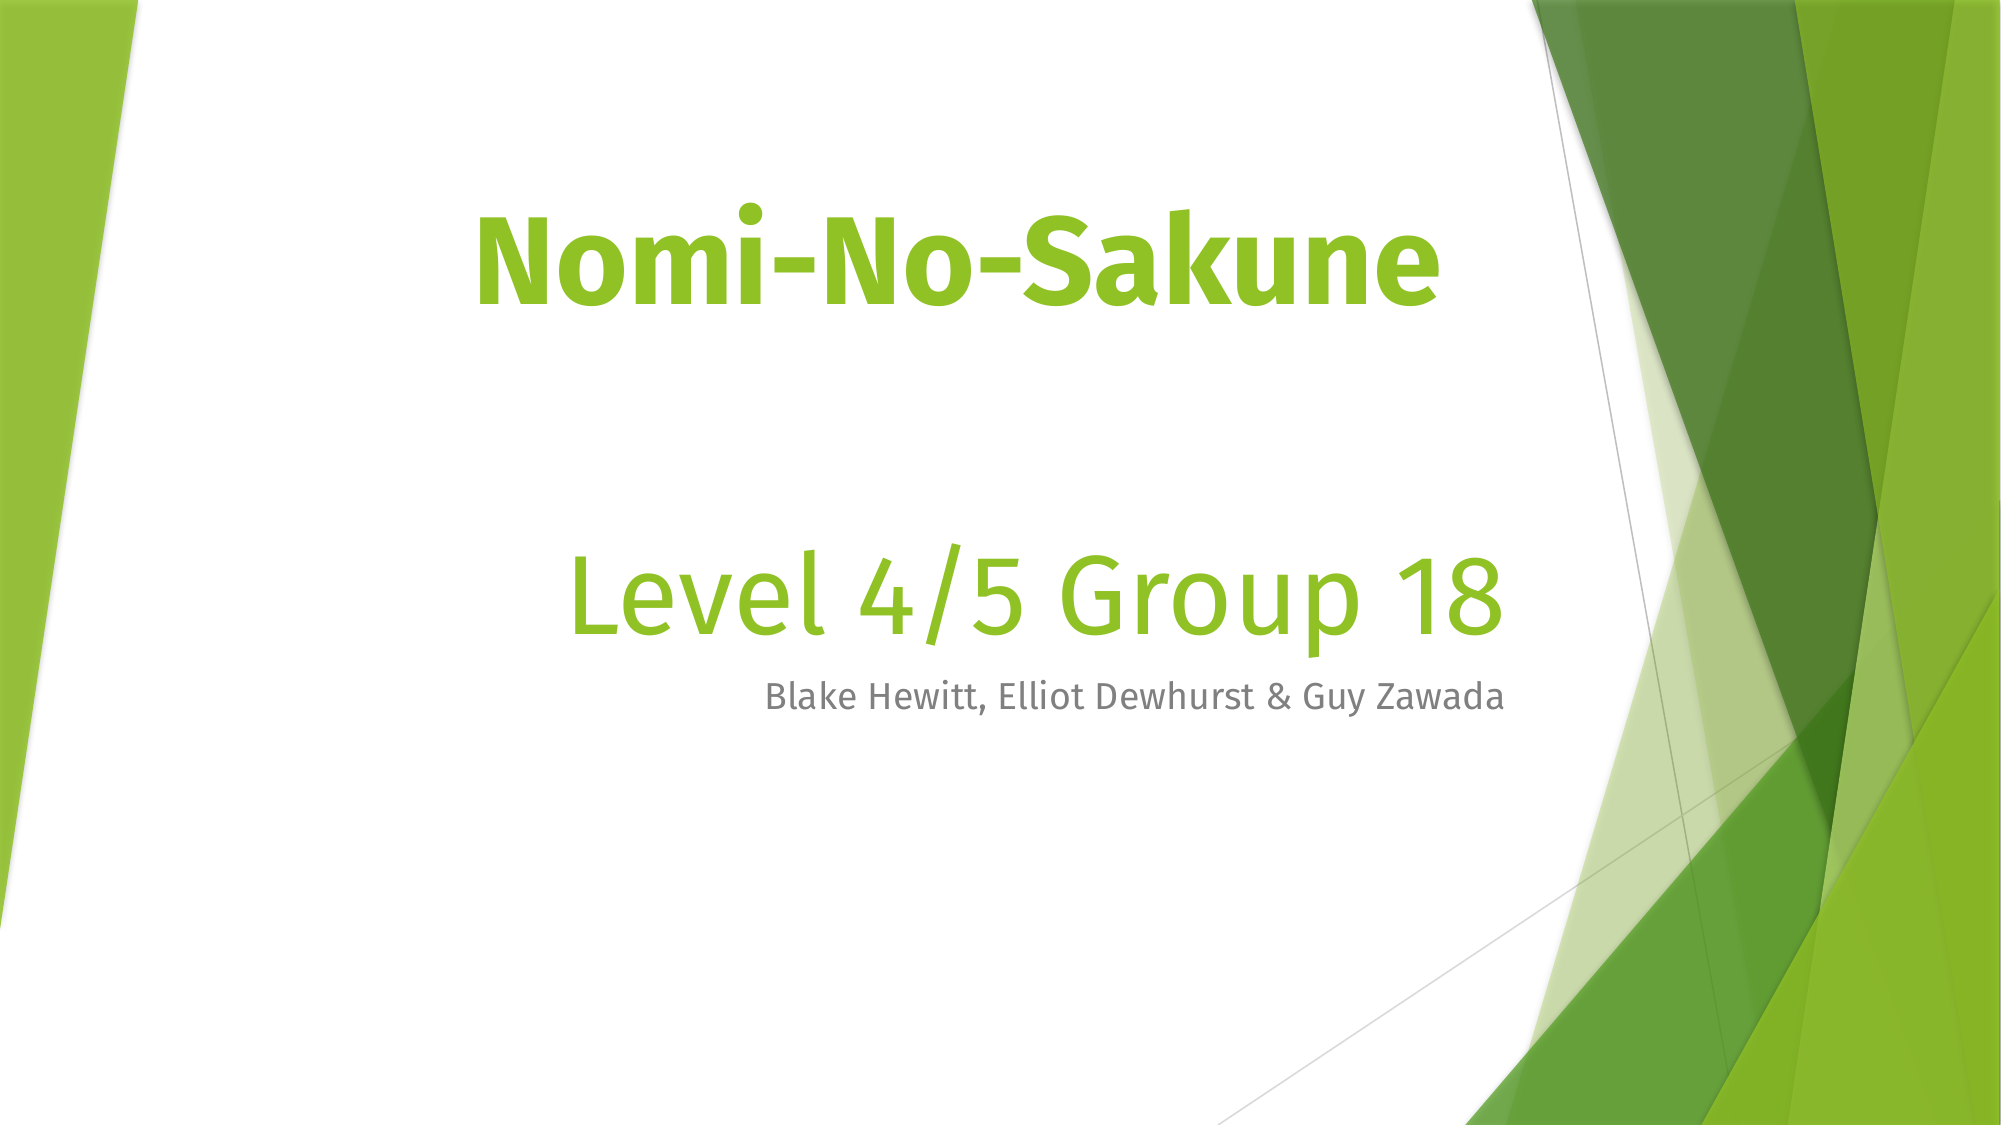

Nomi-No-Sakune
# Level 4/5 Group 18
Blake Hewitt, Elliot Dewhurst & Guy Zawada